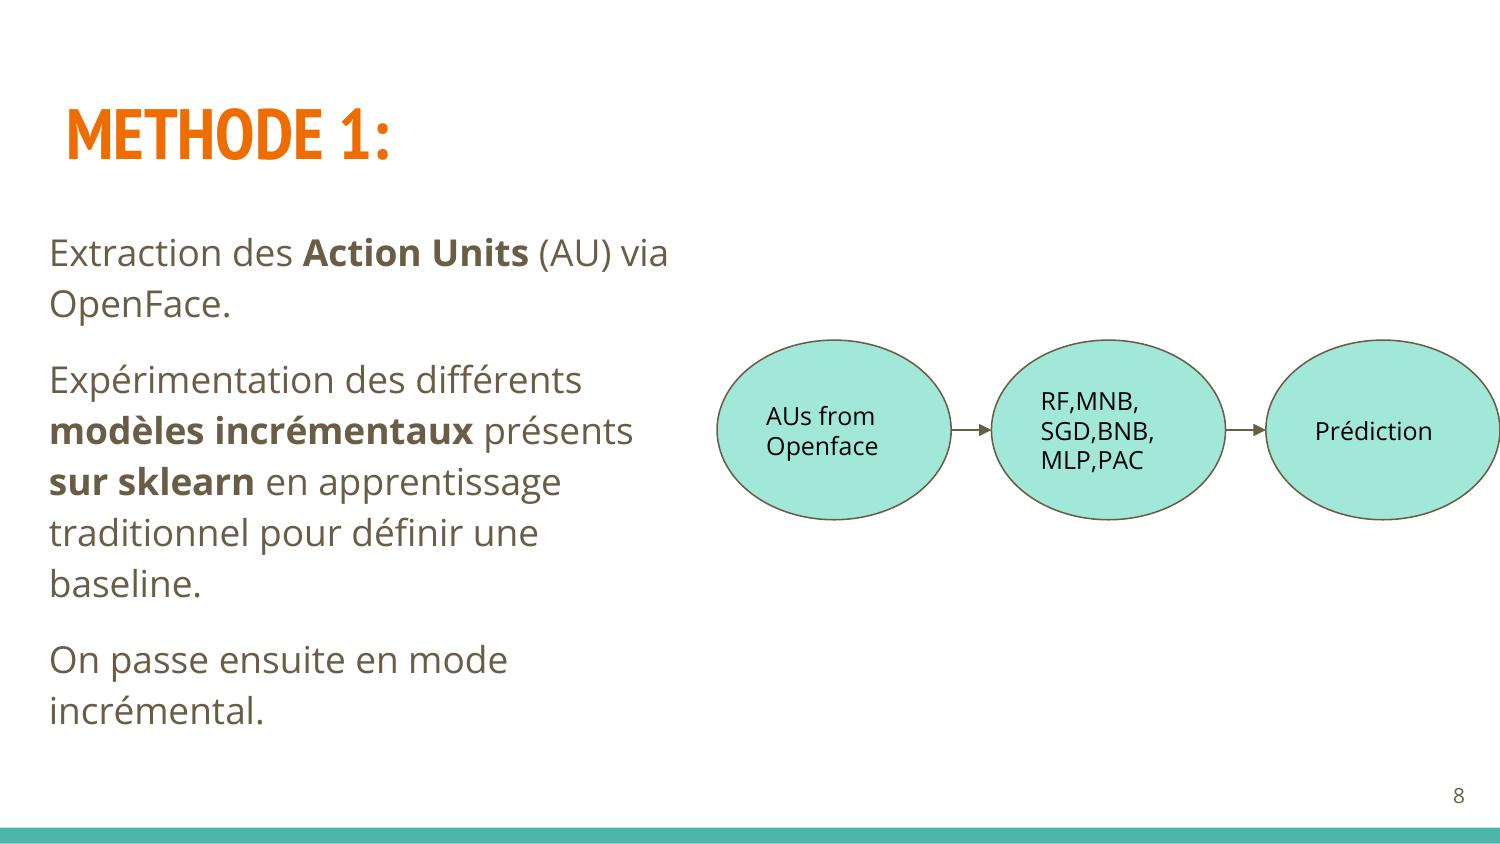

# METHODE 1:
Extraction des Action Units (AU) via OpenFace.
Expérimentation des différents modèles incrémentaux présents sur sklearn en apprentissage traditionnel pour définir une baseline.
On passe ensuite en mode incrémental.

AUs from Openface
RF,MNB,
SGD,BNB,MLP,PAC
Prédiction
8